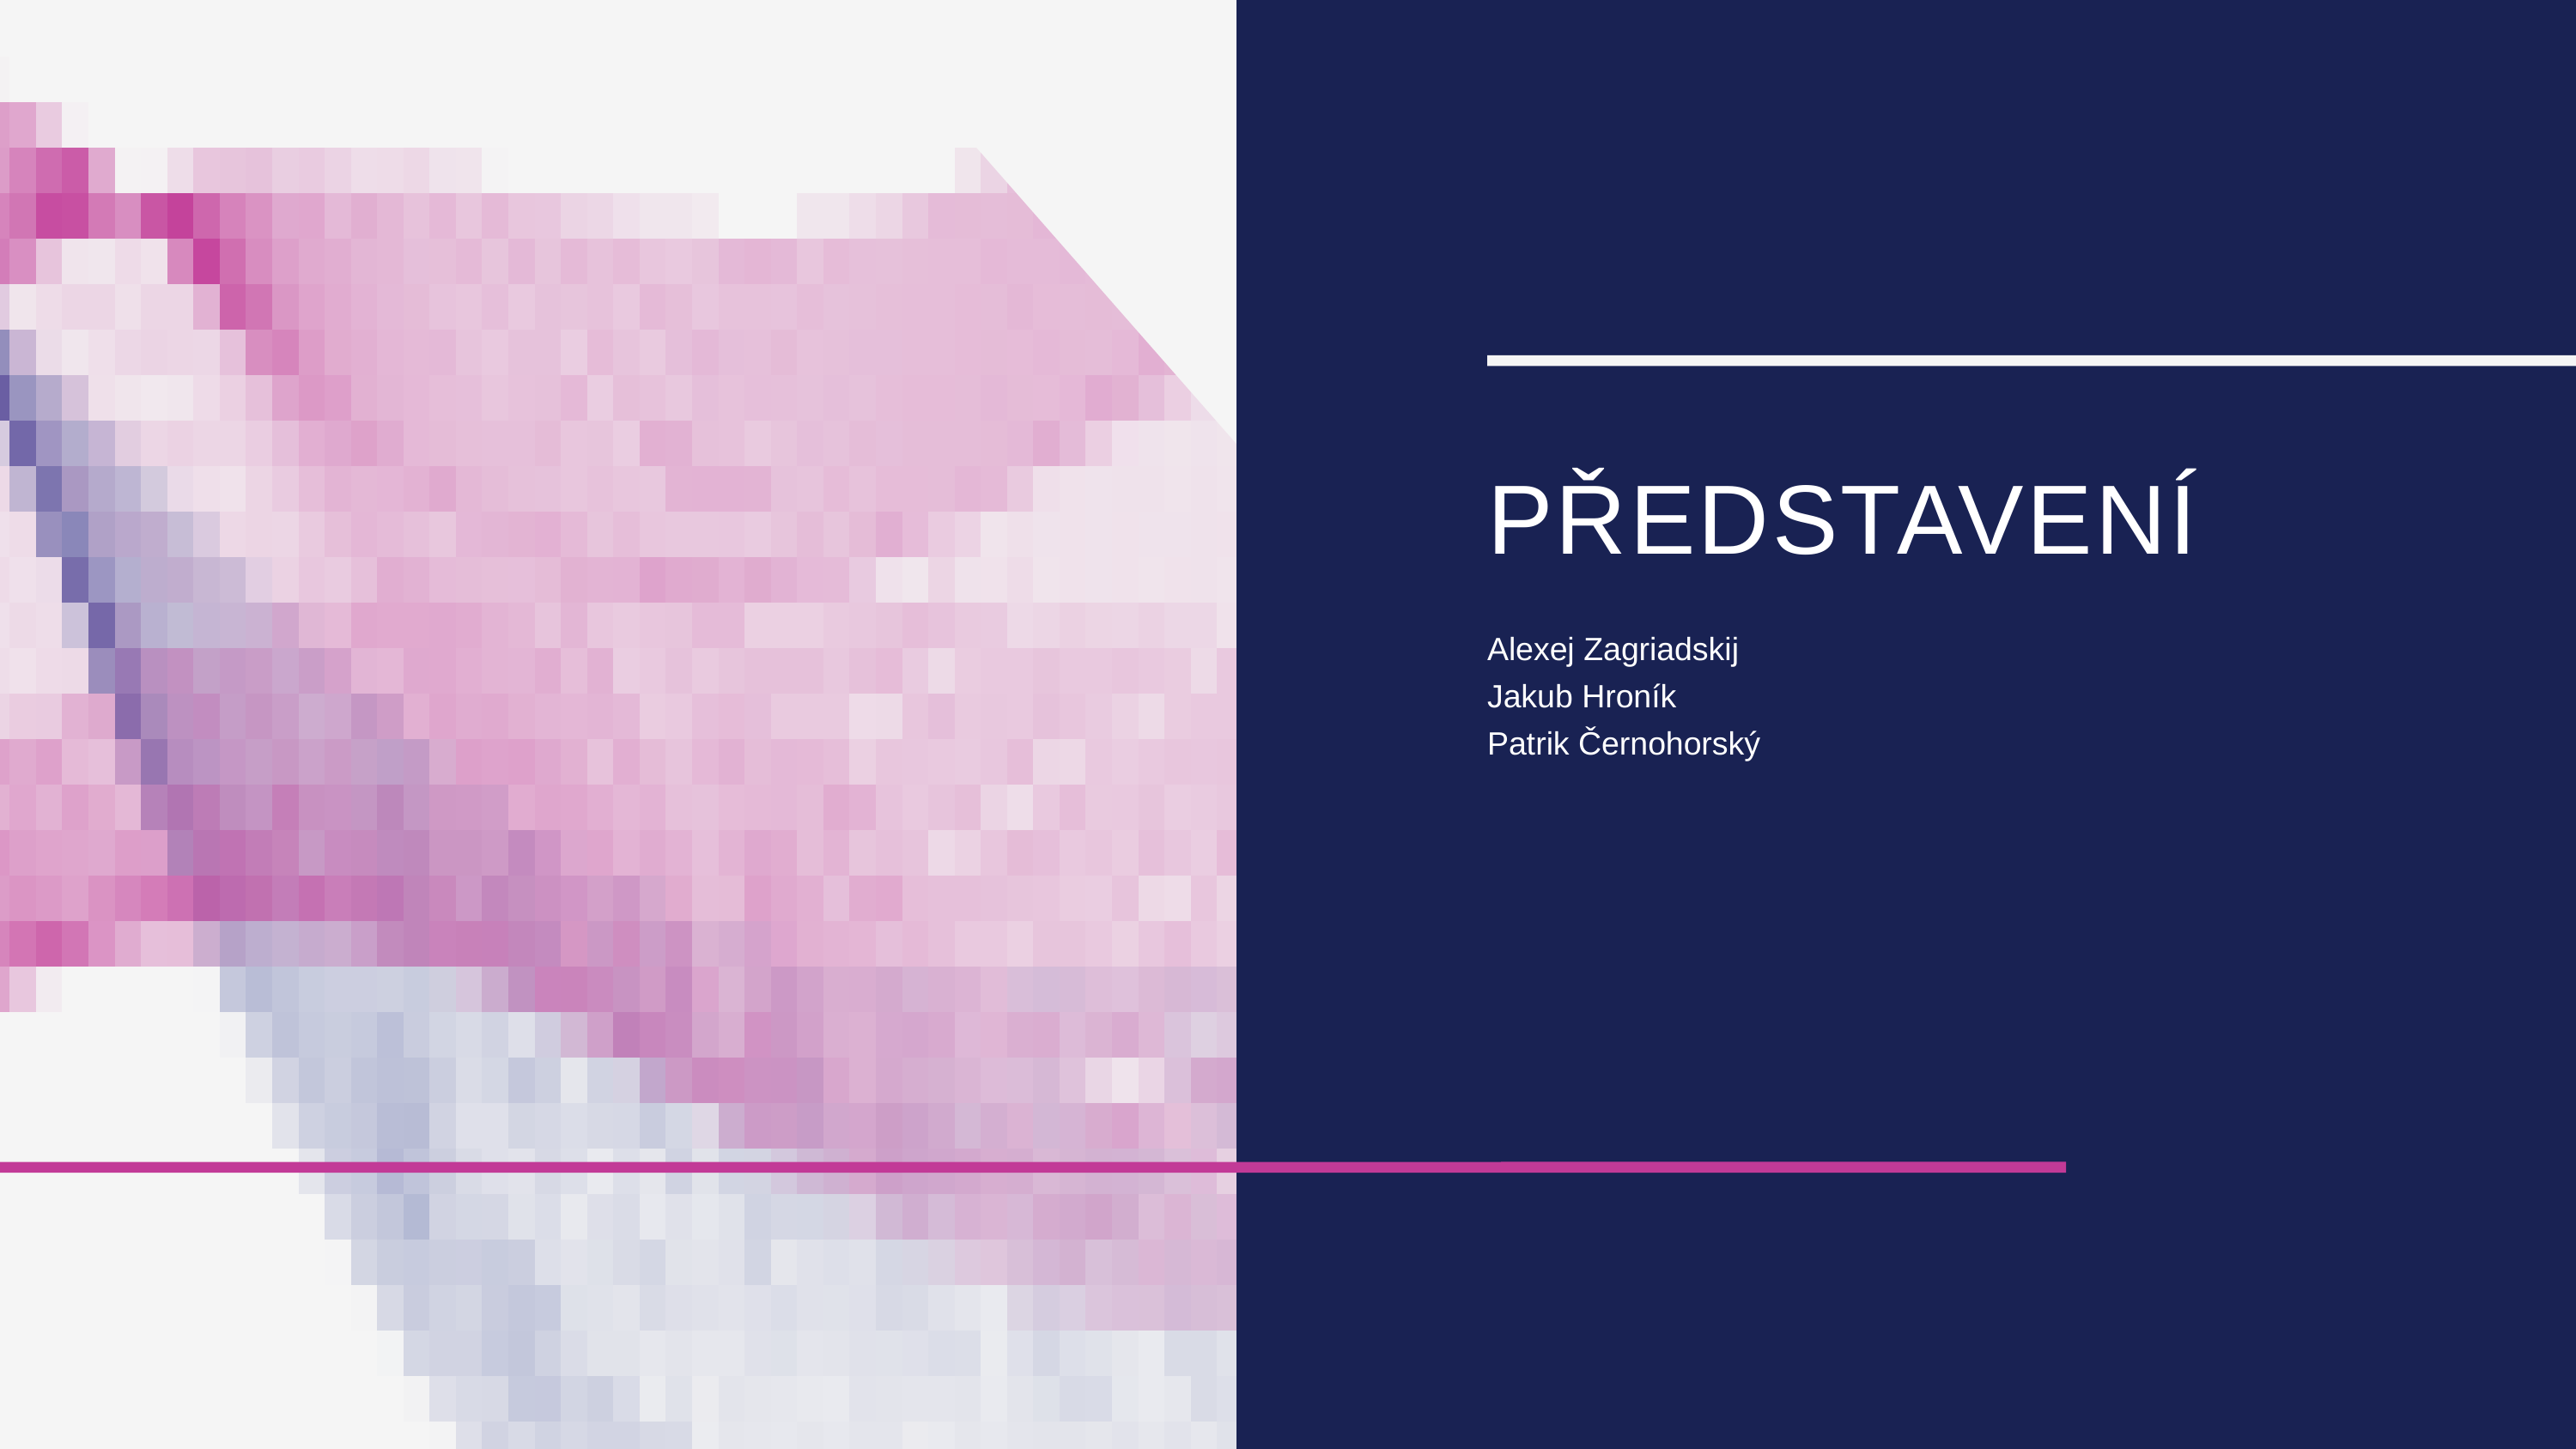

PŘEDSTAVENÍ
Alexej Zagriadskij
Jakub Hroník
Patrik Černohorský